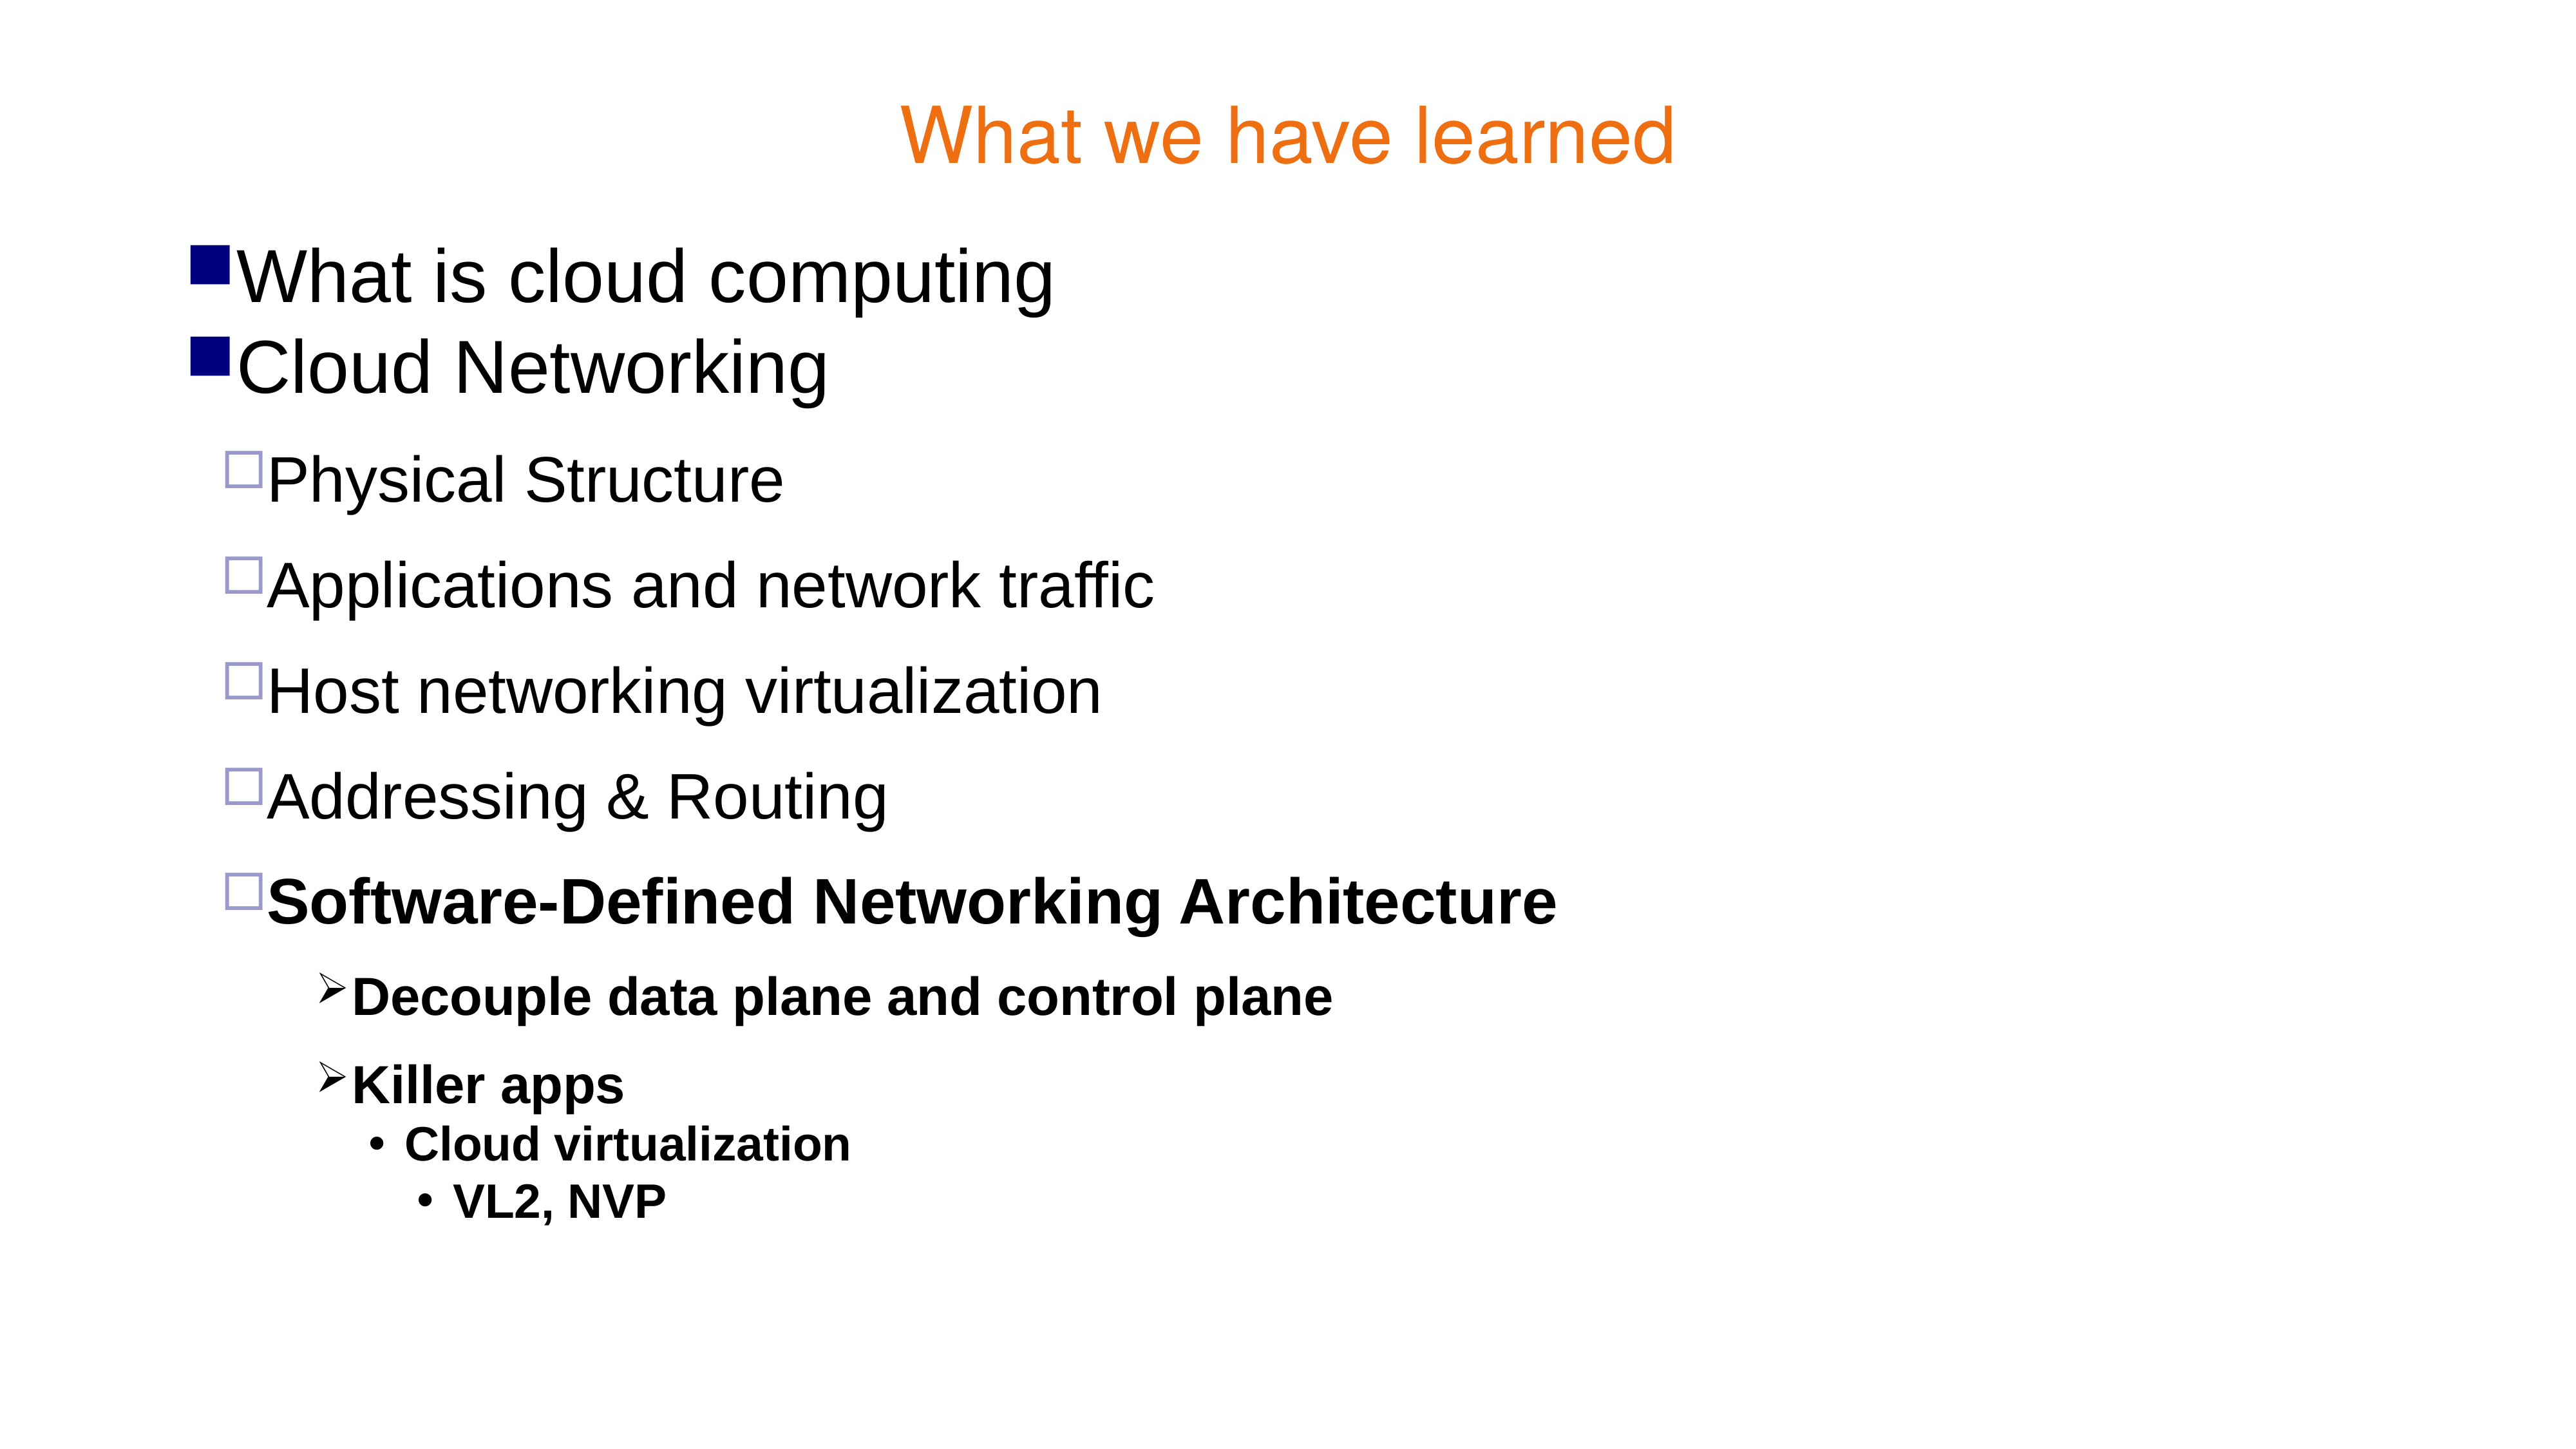

# What we have learned
What is cloud computing
Cloud Networking
Physical Structure
Applications and network traffic
Host networking virtualization
Addressing & Routing
Software-Defined Networking Architecture
Decouple data plane and control plane
Killer apps
Cloud virtualization
VL2, NVP